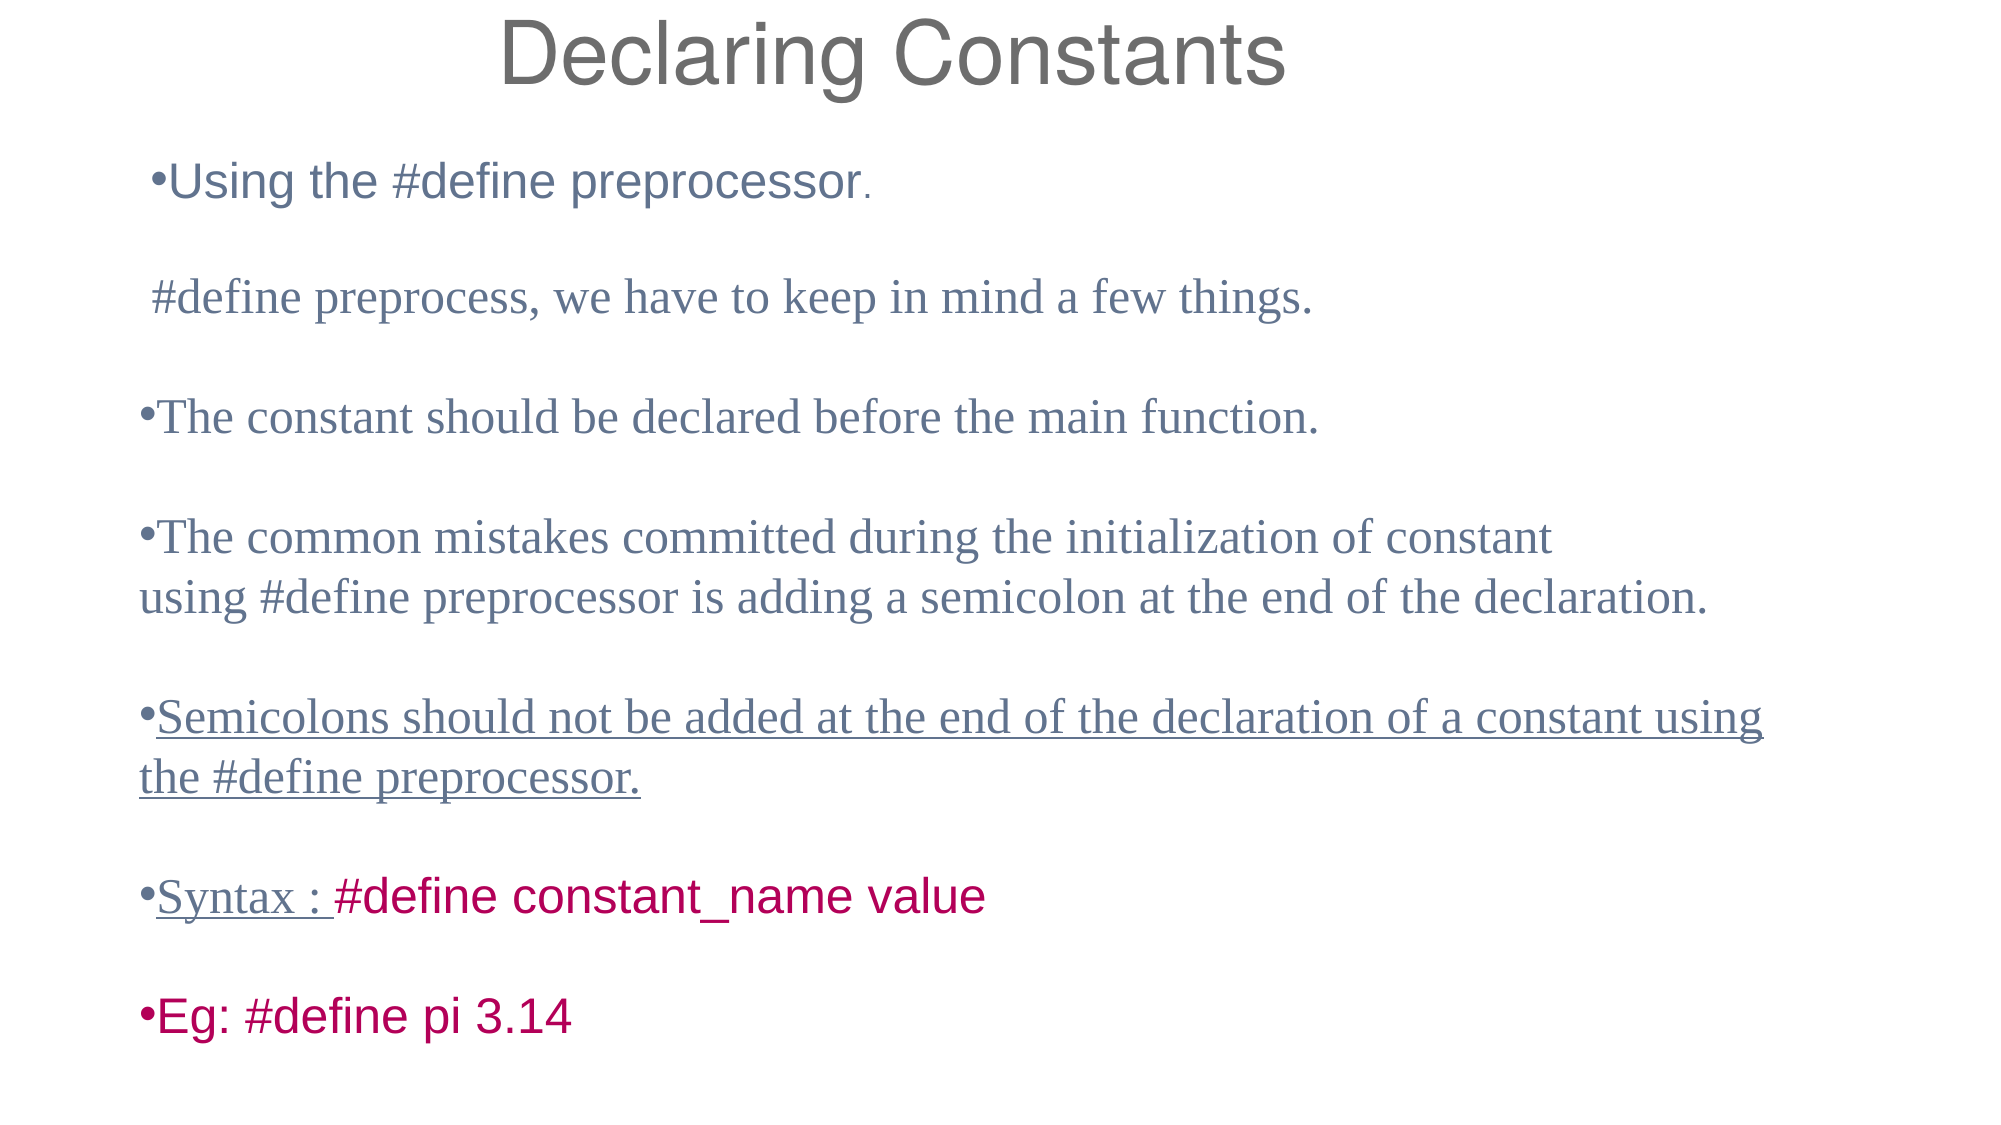

# Declaring Constants

Using the #define preprocessor.
 #define preprocess, we have to keep in mind a few things.

The constant should be declared before the main function.

The common mistakes committed during the initialization of constant using #define preprocessor is adding a semicolon at the end of the declaration.

Semicolons should not be added at the end of the declaration of a constant using the #define preprocessor.

Syntax : #define constant_name value

Eg: #define pi 3.14